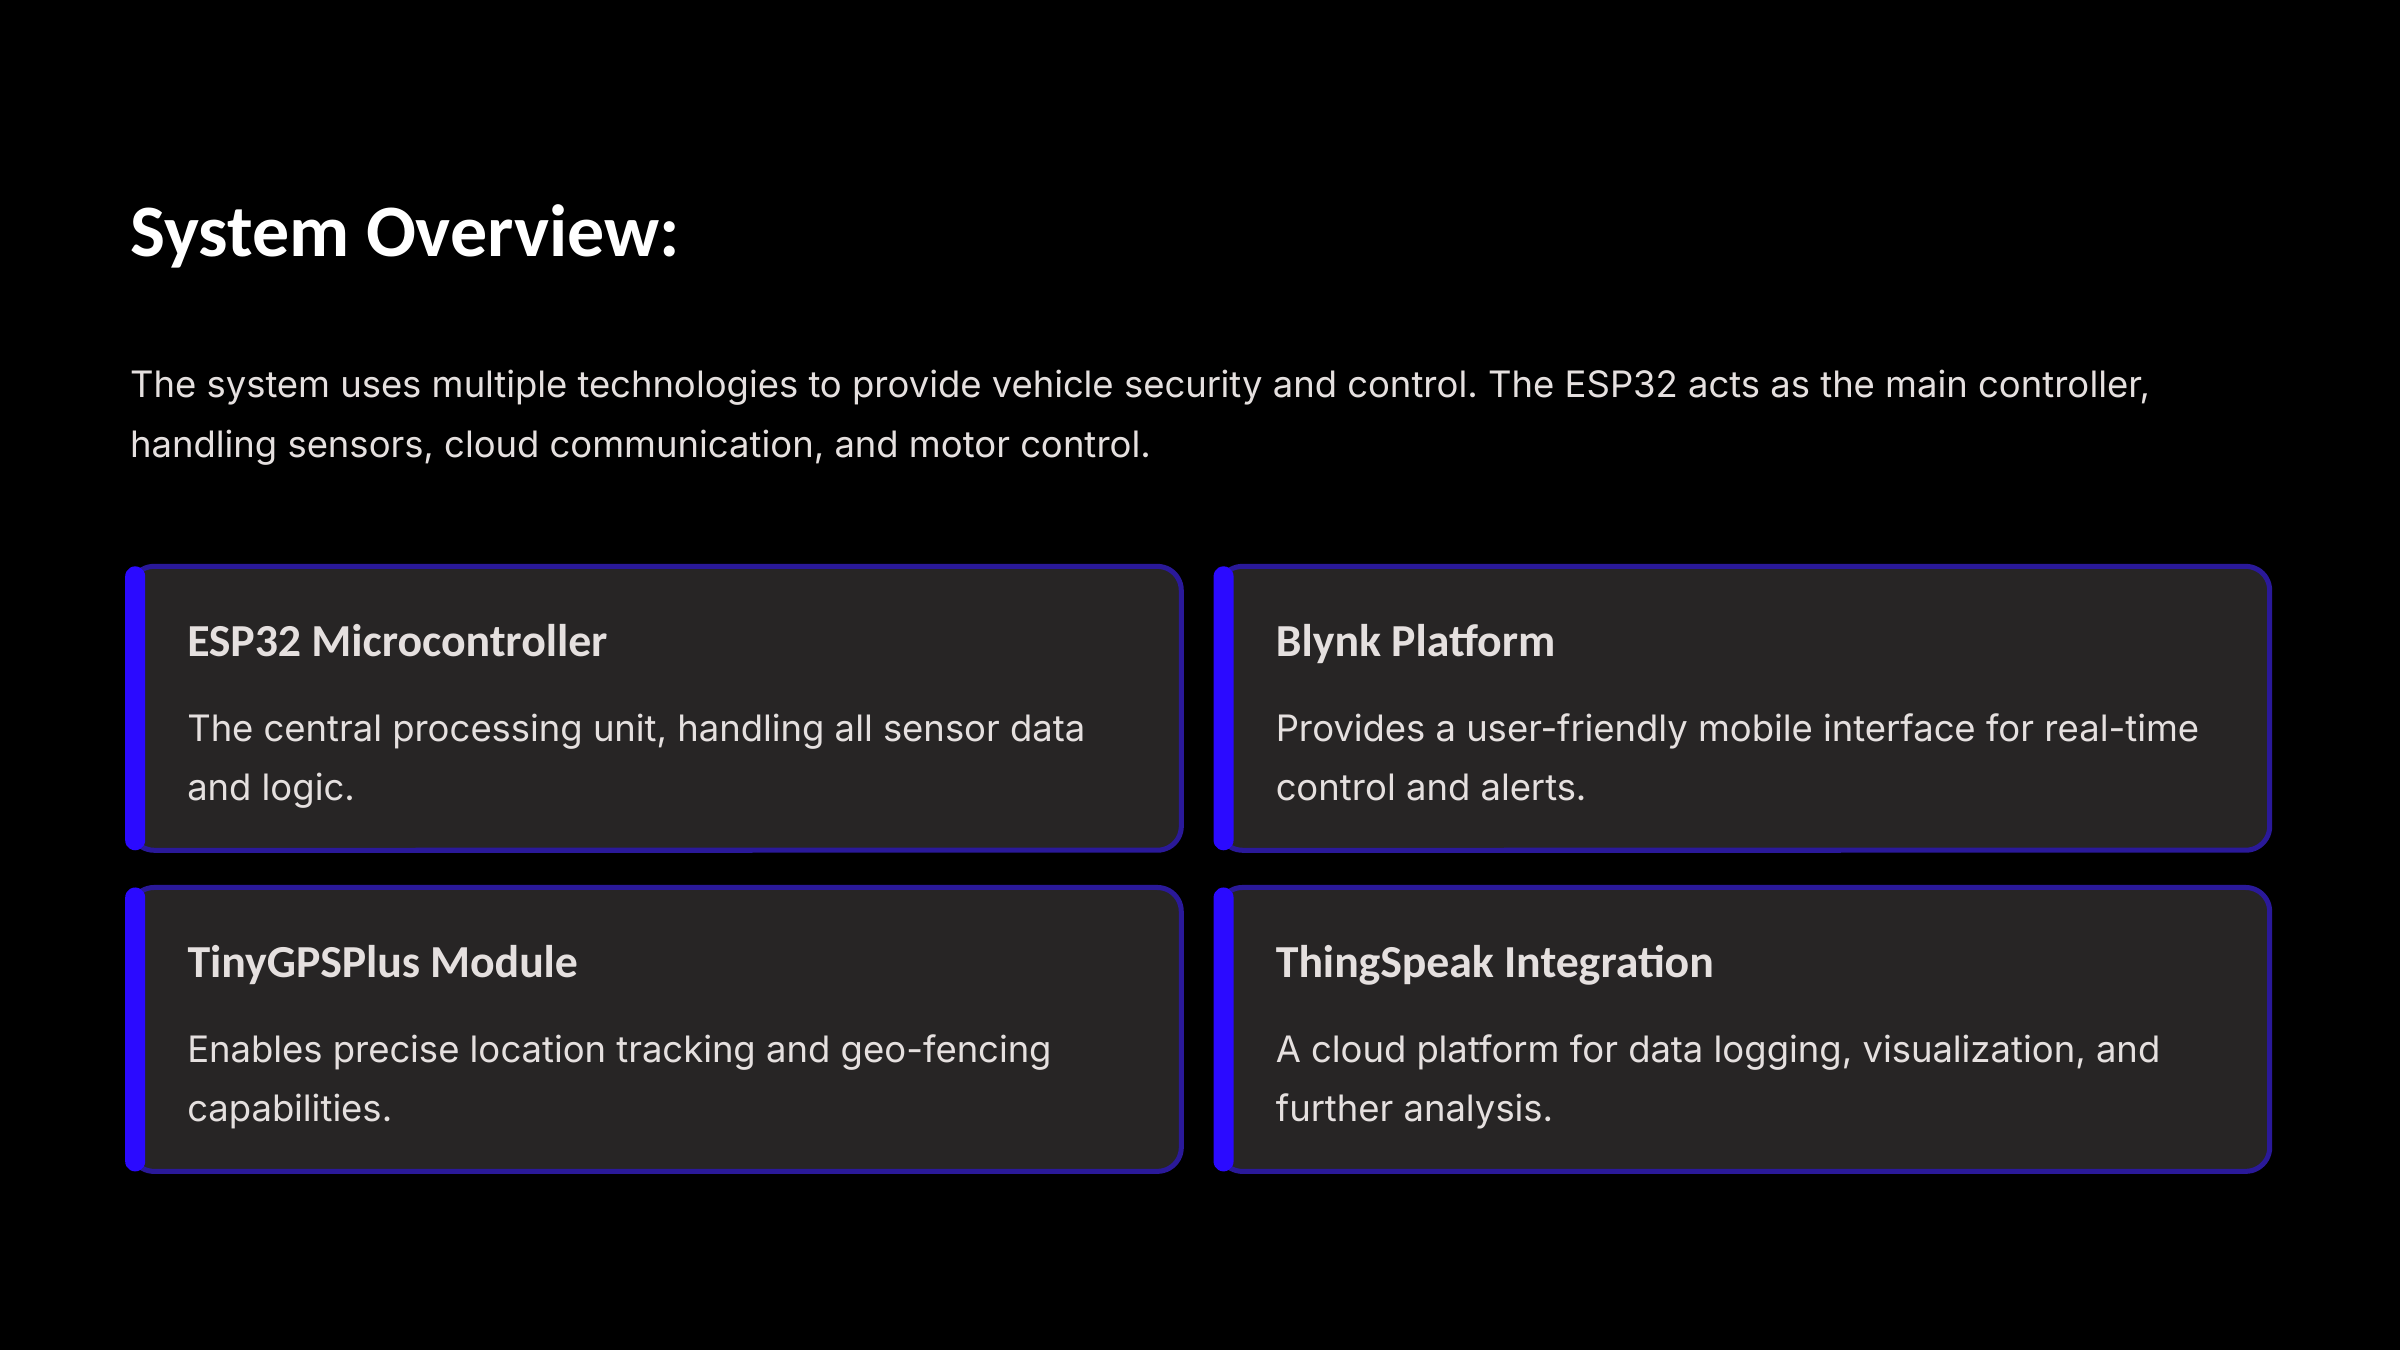

System Overview:
The system uses multiple technologies to provide vehicle security and control. The ESP32 acts as the main controller, handling sensors, cloud communication, and motor control.

ESP32 Microcontroller
Blynk Platform
The central processing unit, handling all sensor data and logic.
Provides a user-friendly mobile interface for real-time control and alerts.

TinyGPSPlus Module
ThingSpeak Integration
Enables precise location tracking and geo-fencing capabilities.
A cloud platform for data logging, visualization, and further analysis.